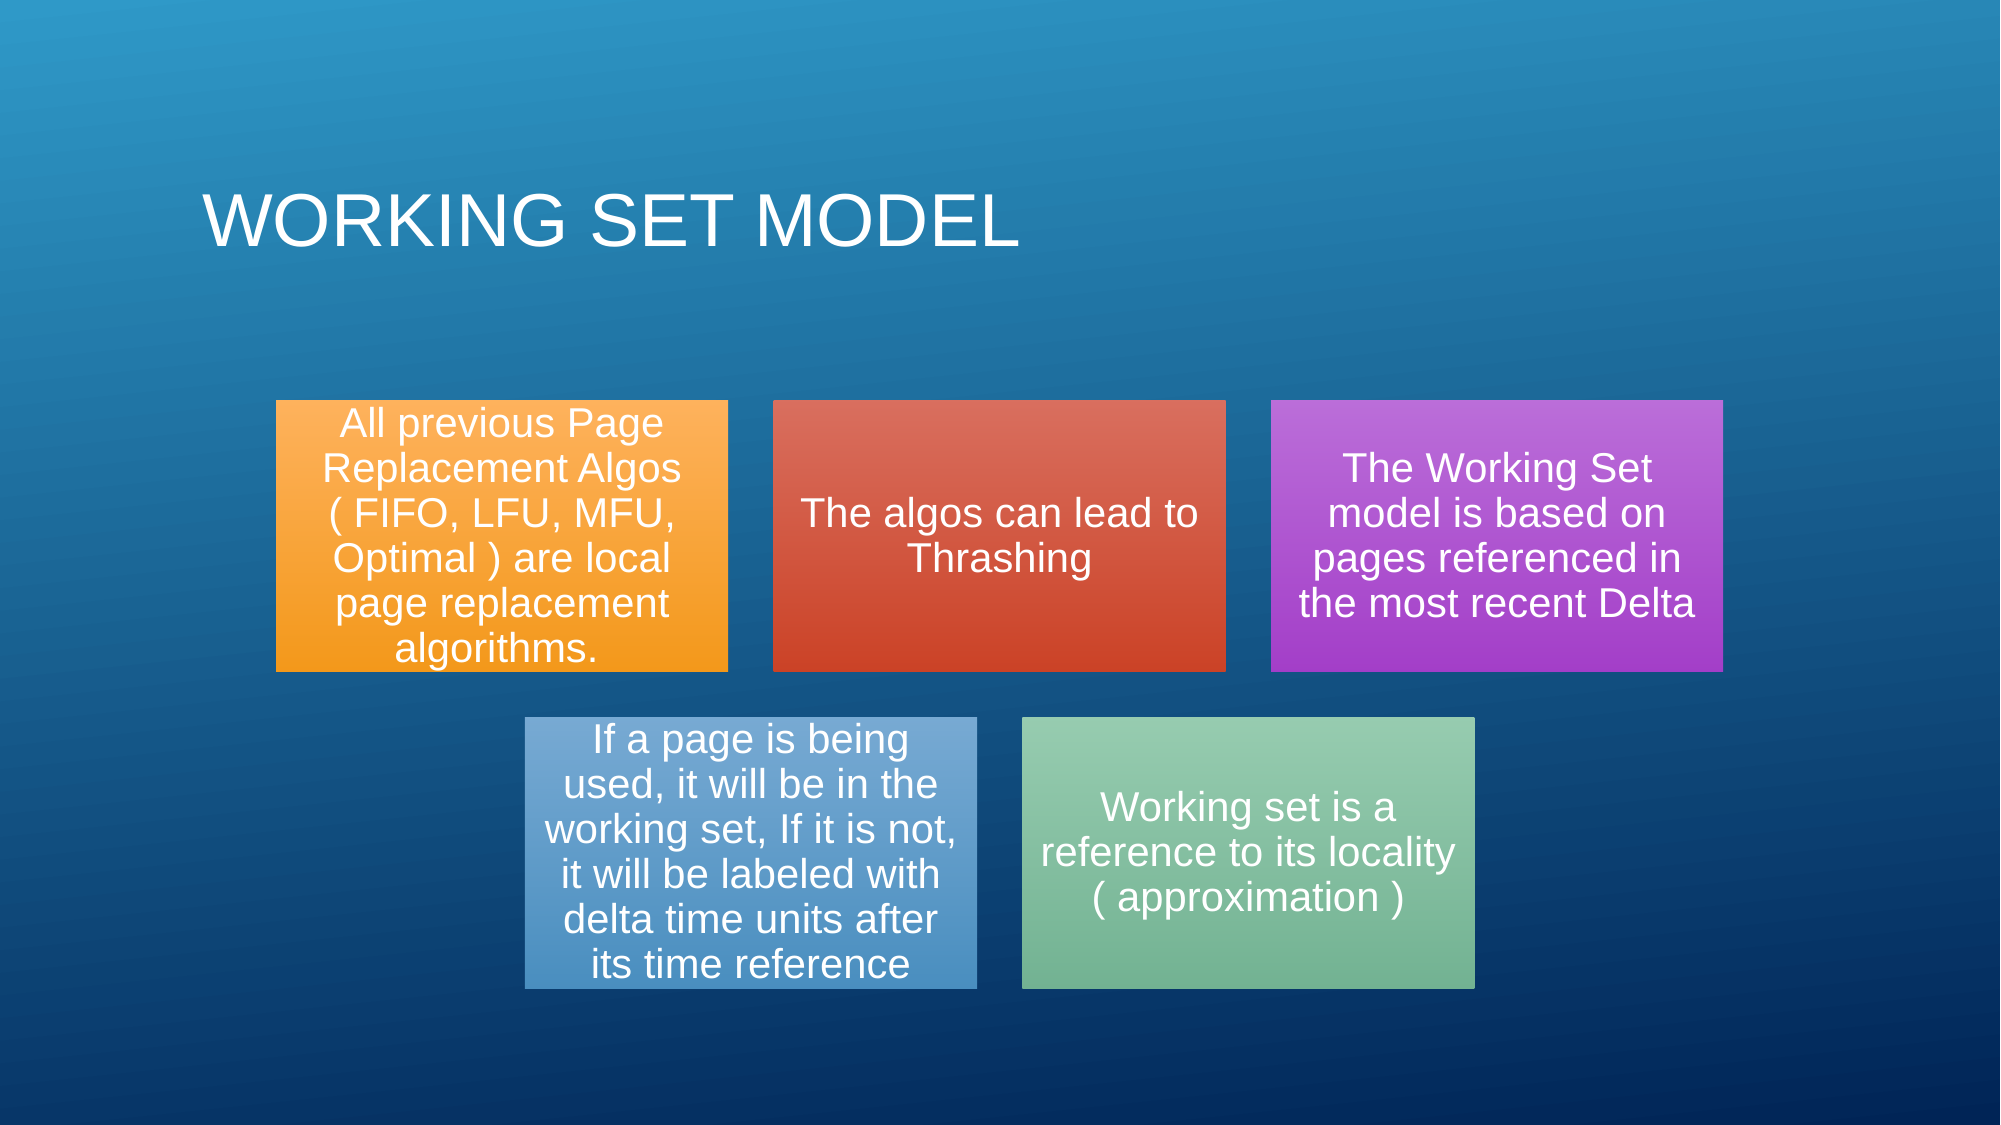

# Working Set Model
All previous Page Replacement Algos ( FIFO, LFU, MFU, Optimal ) are local page replacement algorithms.
The algos can lead to Thrashing
The Working Set model is based on pages referenced in the most recent Delta
If a page is being used, it will be in the working set, If it is not, it will be labeled with delta time units after its time reference
Working set is a reference to its locality ( approximation )